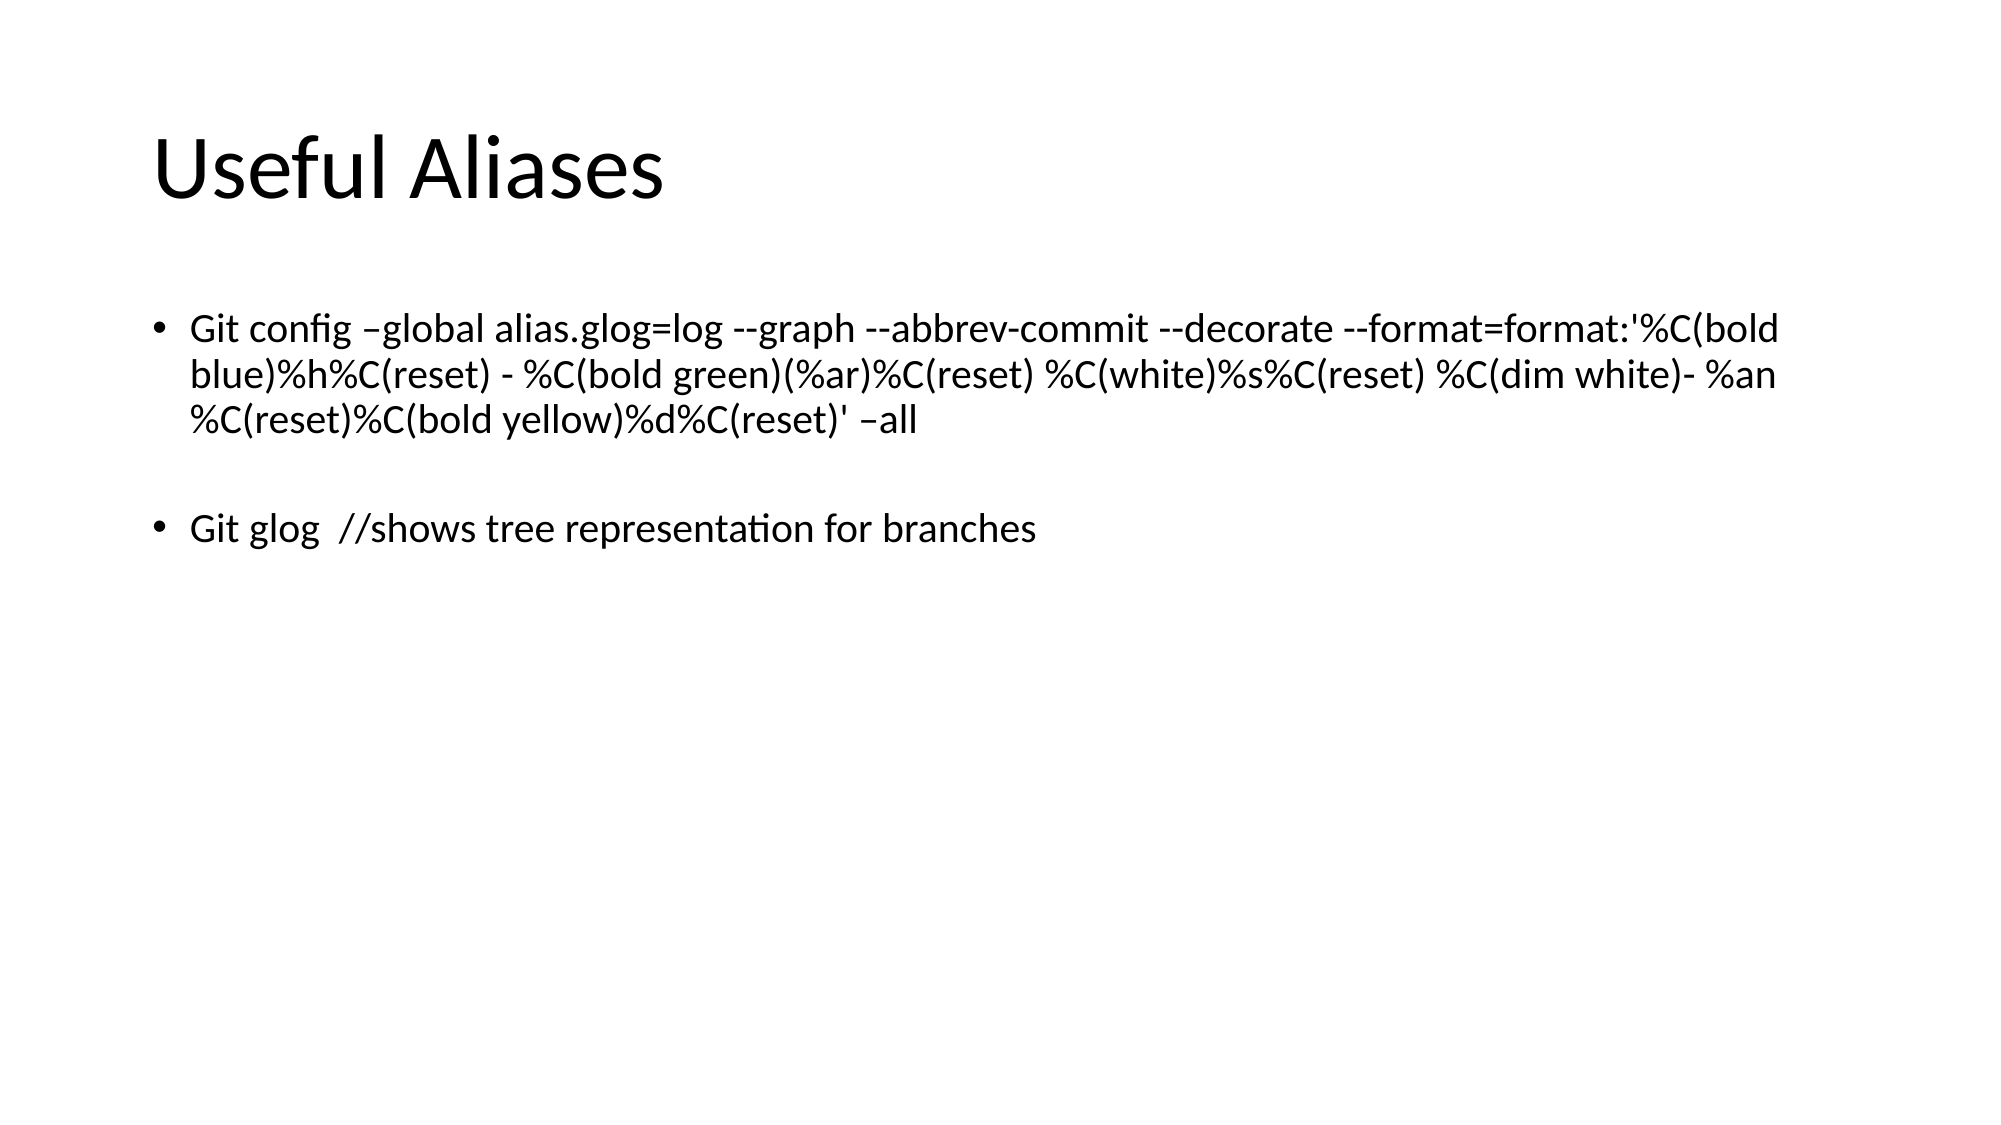

# Useful Aliases
Git config –global alias.glog=log --graph --abbrev-commit --decorate --format=format:'%C(bold blue)%h%C(reset) - %C(bold green)(%ar)%C(reset) %C(white)%s%C(reset) %C(dim white)- %an%C(reset)%C(bold yellow)%d%C(reset)' –all

Git glog  //shows tree representation for branches